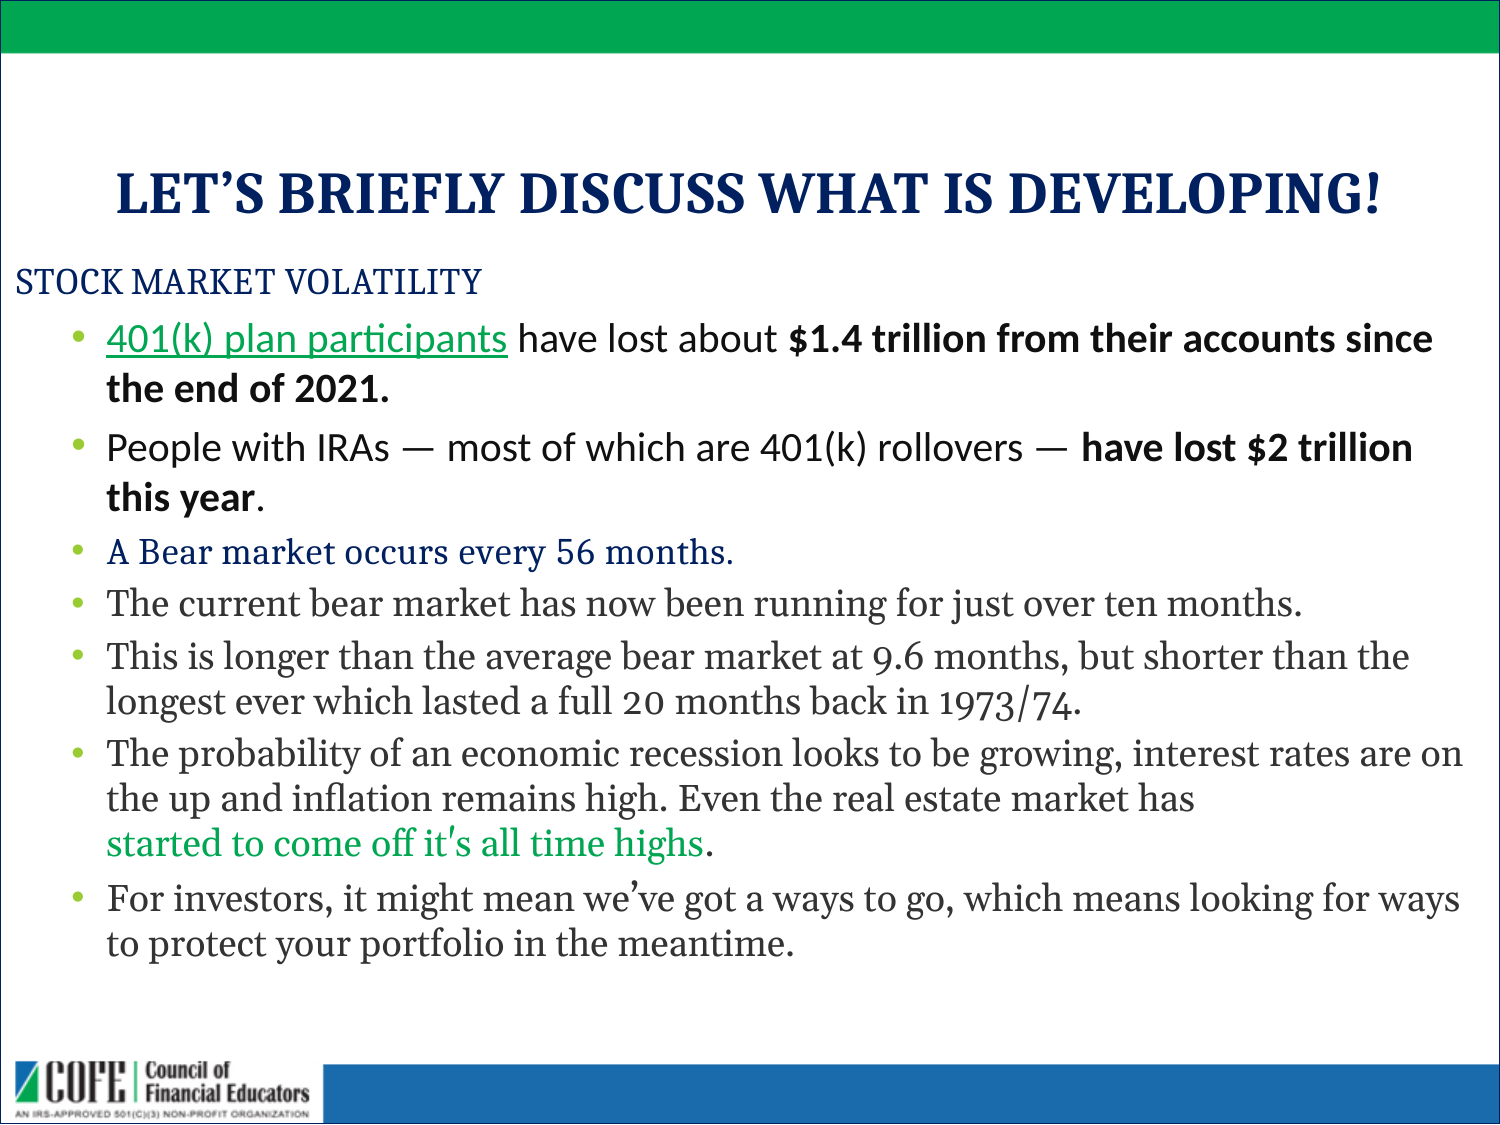

# LET’S BRIEFLY DISCUSS WHAT IS DEVELOPING!
STOCK MARKET VOLATILITY
401(k) plan participants have lost about $1.4 trillion from their accounts since the end of 2021.
People with IRAs — most of which are 401(k) rollovers — have lost $2 trillion this year.
A Bear market occurs every 56 months.
The current bear market has now been running for just over ten months.
This is longer than the average bear market at 9.6 months, but shorter than the longest ever which lasted a full 20 months back in 1973/74.
The probability of an economic recession looks to be growing, interest rates are on the up and inflation remains high. Even the real estate market has started to come off it's all time highs.
For investors, it might mean we’ve got a ways to go, which means looking for ways to protect your portfolio in the meantime.